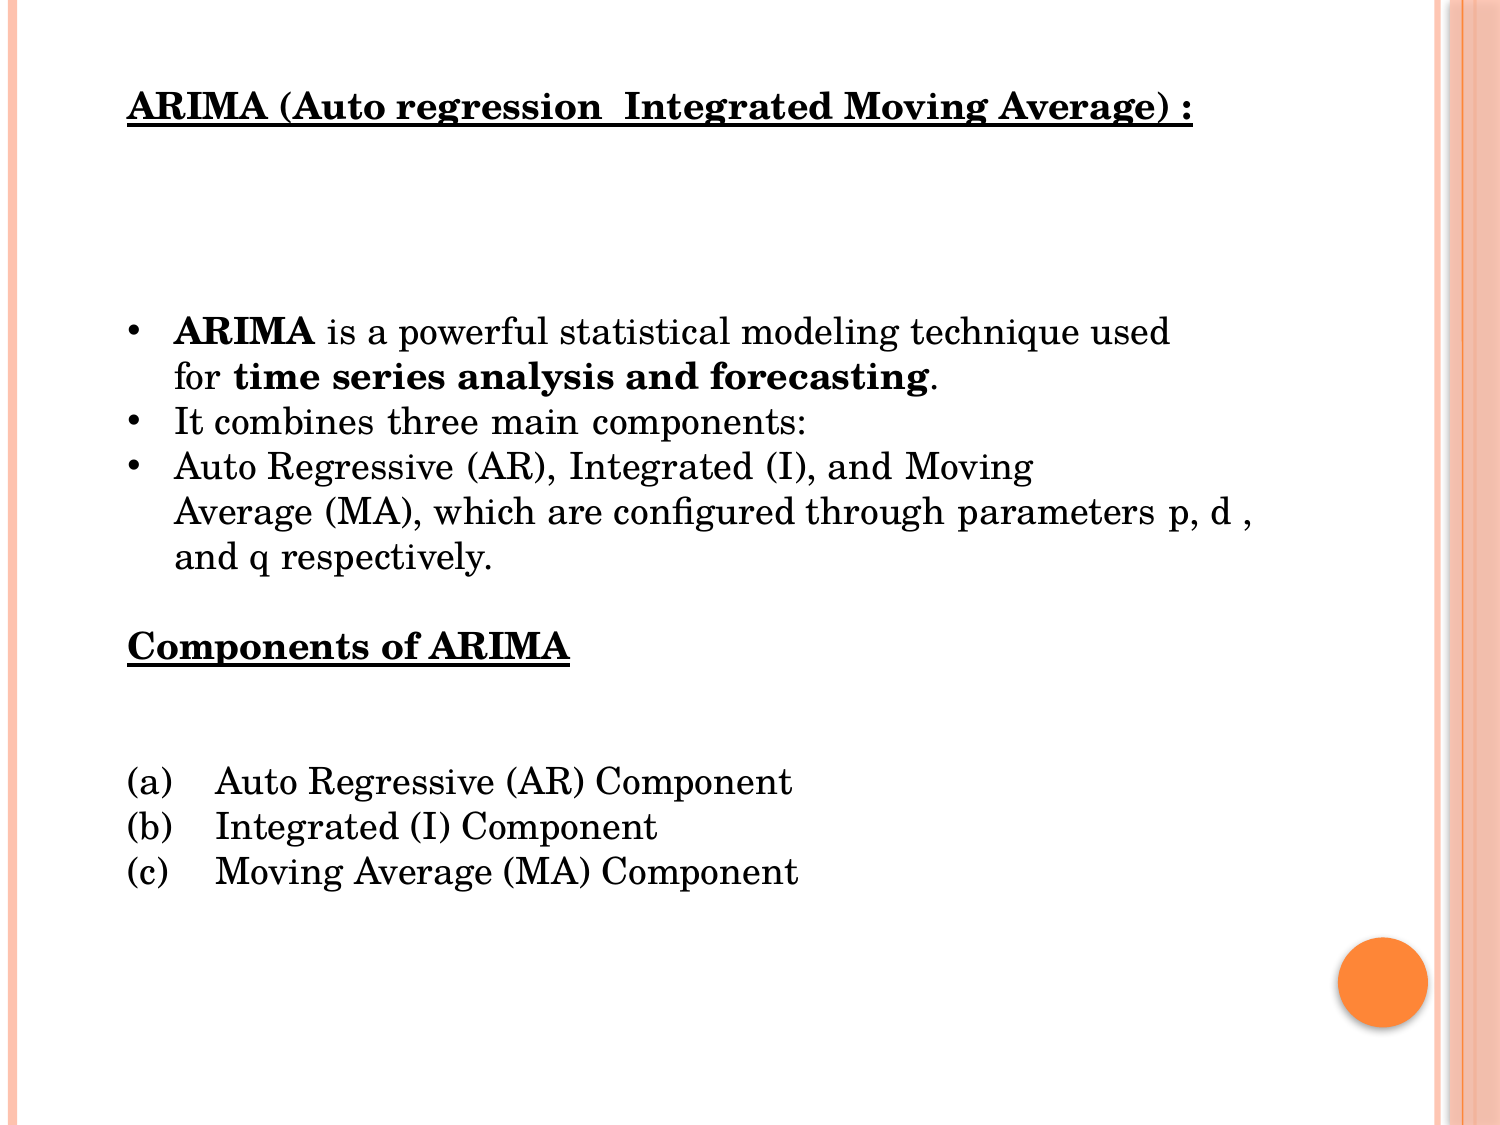

ARIMA (Auto regression  Integrated Moving Average) :

ARIMA is a powerful statistical modeling technique used for time series analysis and forecasting.
It combines three main components:
Auto Regressive (AR), Integrated (I), and Moving Average (MA), which are configured through parameters p, d , and q respectively.

Components of ARIMA

   Auto Regressive (AR) Component
   Integrated (I) Component
   Moving Average (MA) Component